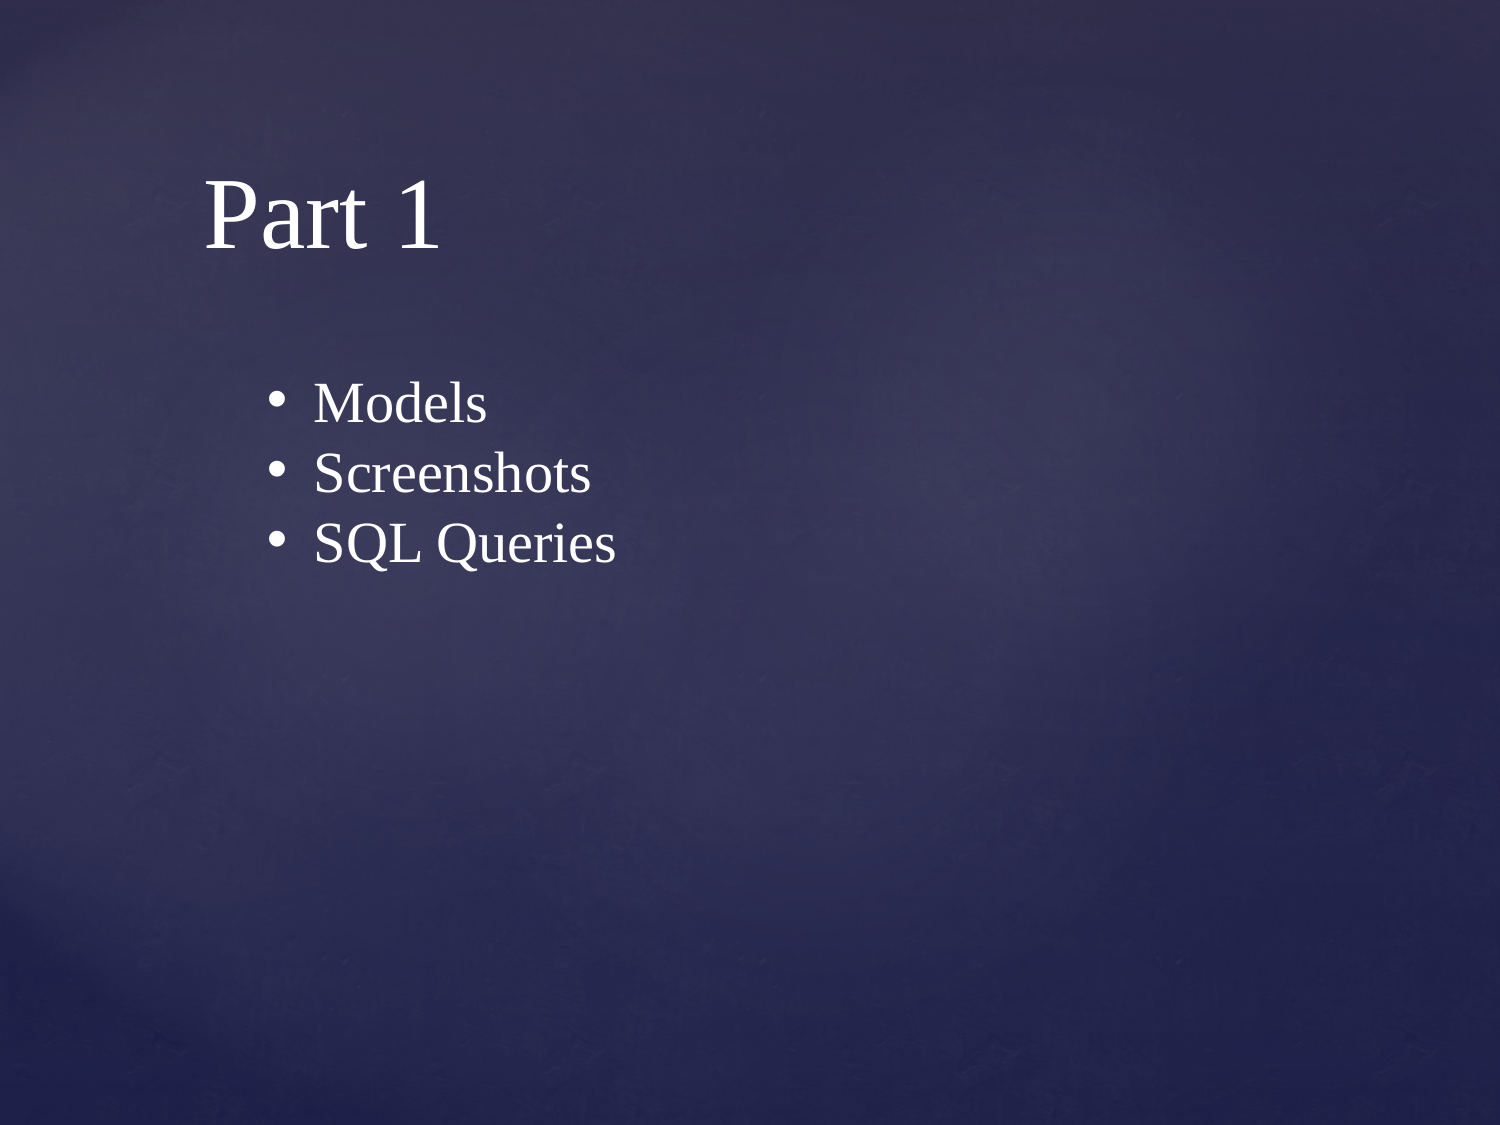

# Part 1
Models
Screenshots
SQL Queries